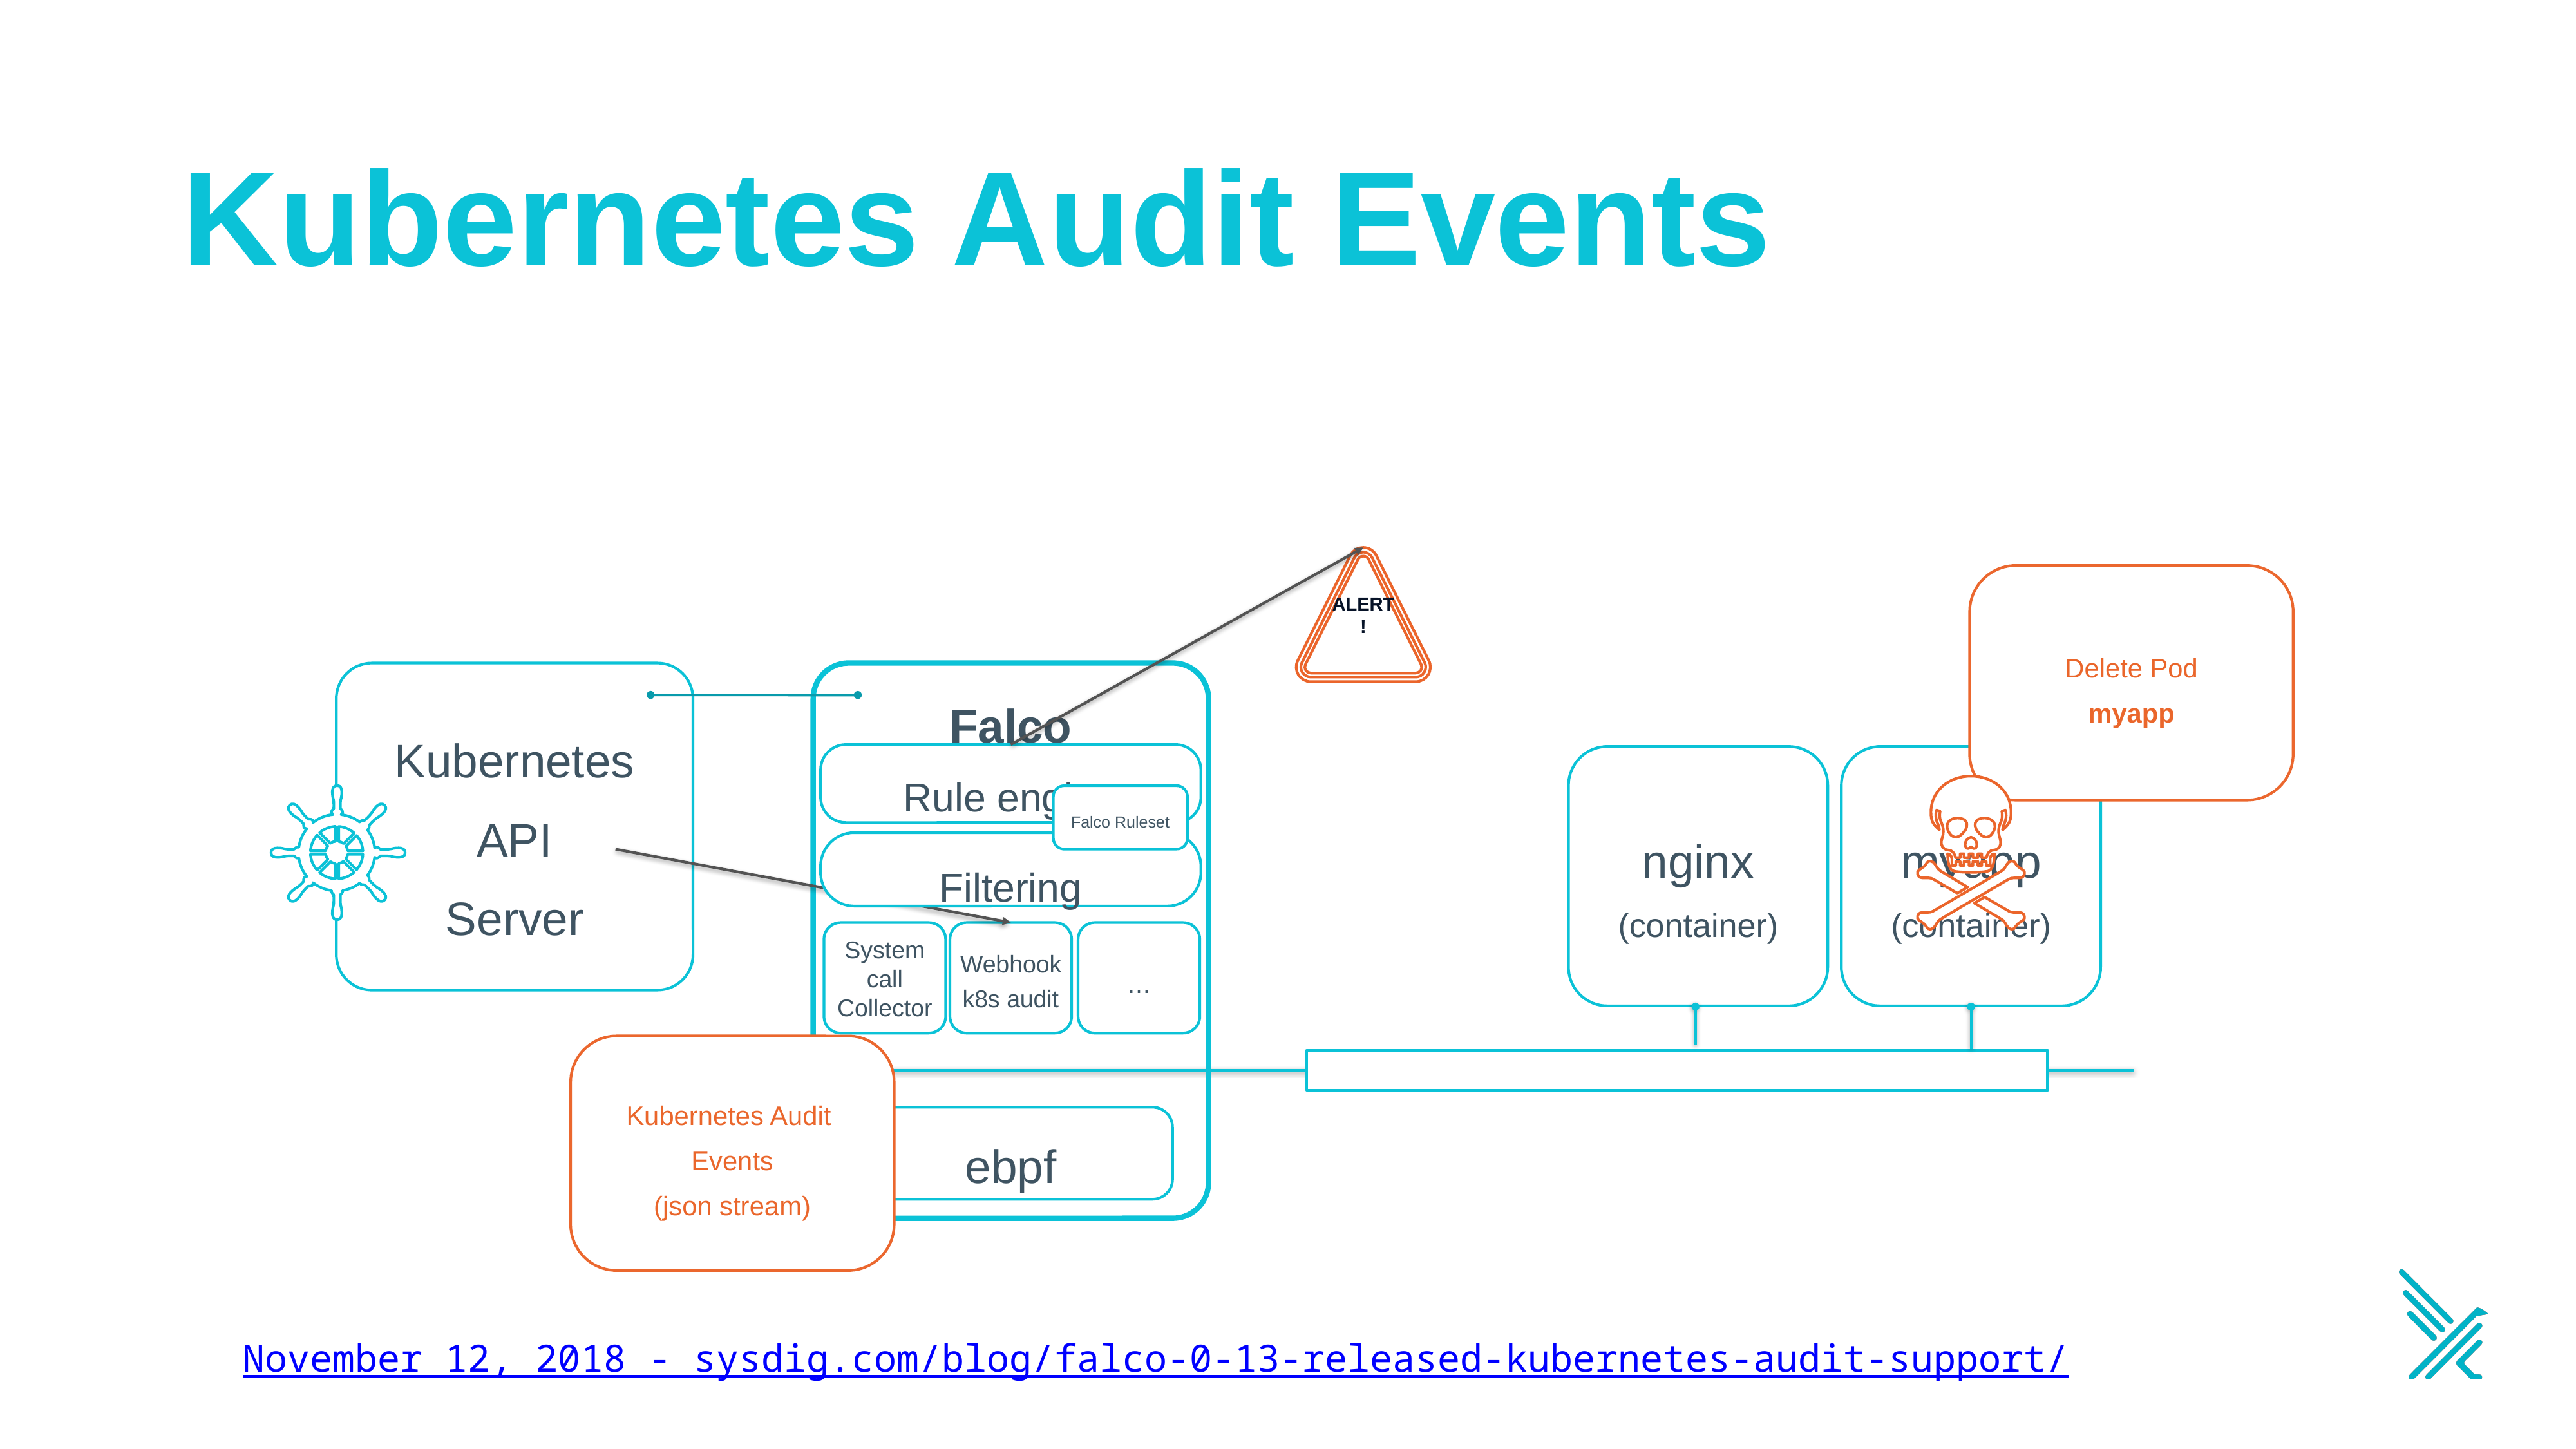

# Kubernetes Audit Events
ALERT
!
Delete Pod
myapp
Kubernetes
API
Server
Falco

Rule engine
nginx
(container)
myapp
(container)

Falco Ruleset
Filtering
System
call
Collector
Webhook
k8s audit
…

Kubernetes Audit
Events
(json stream)

ebpf
November 12, 2018 - sysdig.com/blog/falco-0-13-released-kubernetes-audit-support/